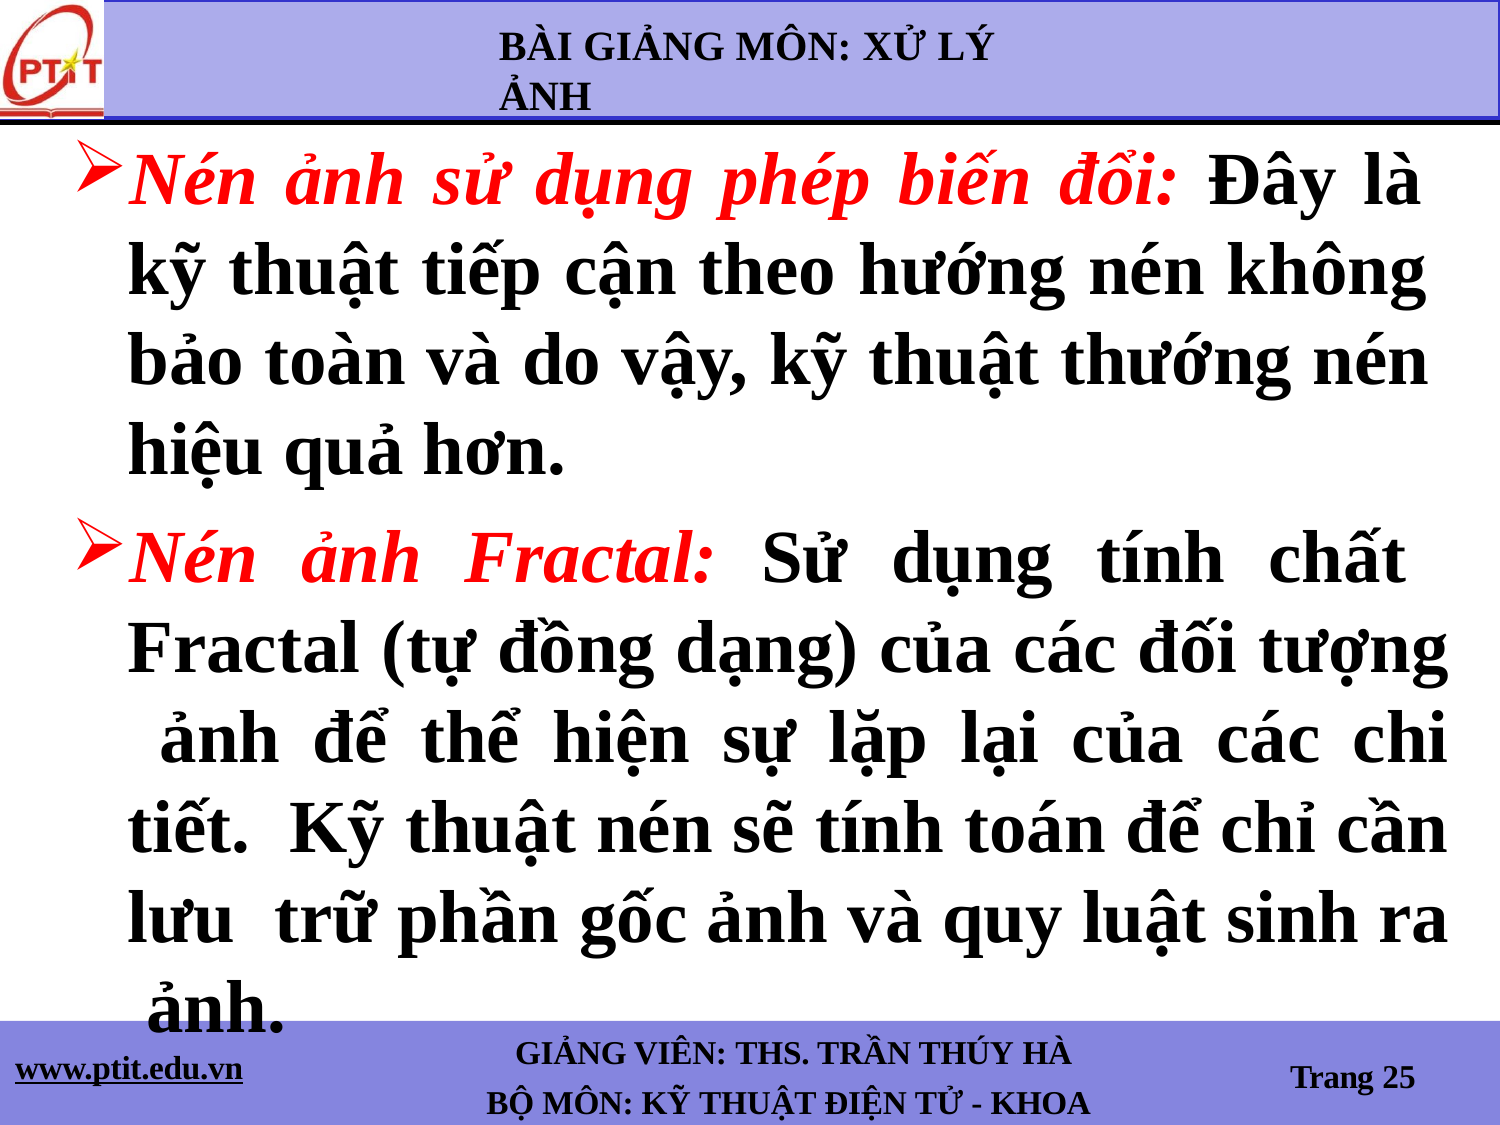

# BÀI GIẢNG MÔN: XỬ LÝ ẢNH
Nén ảnh sử dụng phép biến đổi: Đây là  kỹ thuật tiếp cận theo hướng nén không  bảo toàn và do vậy, kỹ thuật thướng nén  hiệu quả hơn.
Nén ảnh Fractal: Sử dụng tính chất  Fractal (tự đồng dạng) của các đối tượng  ảnh để thể hiện sự lặp lại của các chi tiết.  Kỹ thuật nén sẽ tính toán để chỉ cần lưu  trữ phần gốc ảnh và quy luật sinh ra  ảnh.

GIẢNG VIÊN: THS. TRẦN THÚY HÀ
BỘ MÔN: KỸ THUẬT ĐIỆN TỬ - KHOA KTD25T1
www.ptit.edu.vn
Trang 25